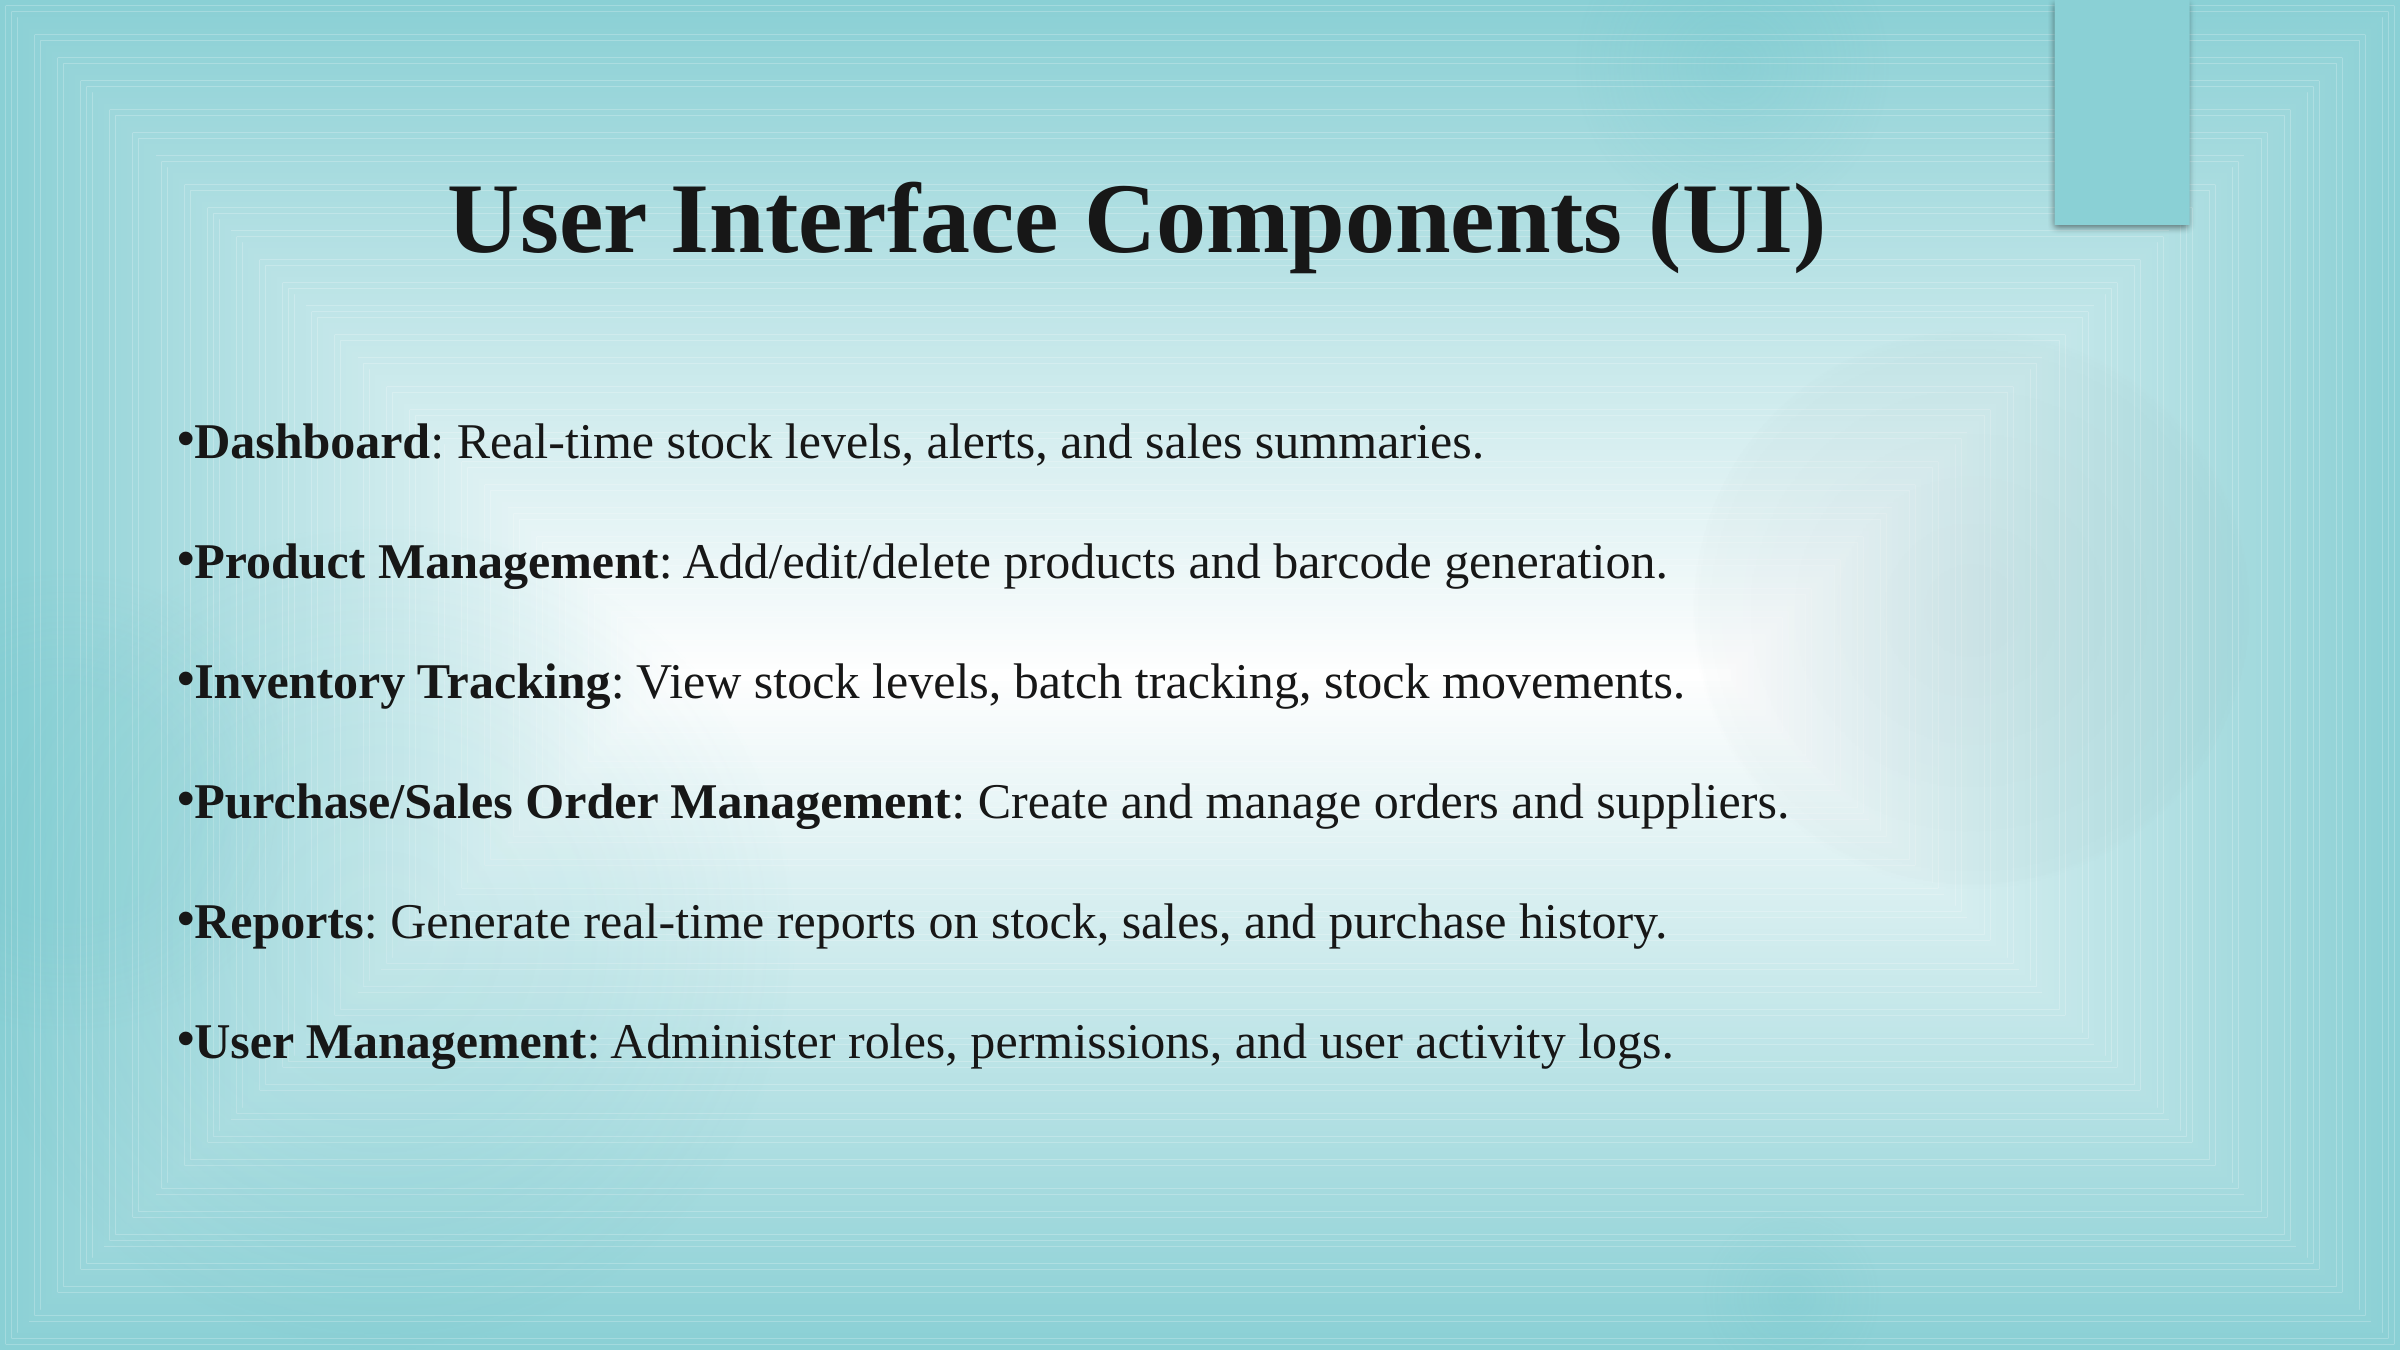

User Interface Components (UI)
Dashboard: Real-time stock levels, alerts, and sales summaries.

Product Management: Add/edit/delete products and barcode generation.

Inventory Tracking: View stock levels, batch tracking, stock movements.

Purchase/Sales Order Management: Create and manage orders and suppliers.

Reports: Generate real-time reports on stock, sales, and purchase history.

User Management: Administer roles, permissions, and user activity logs.